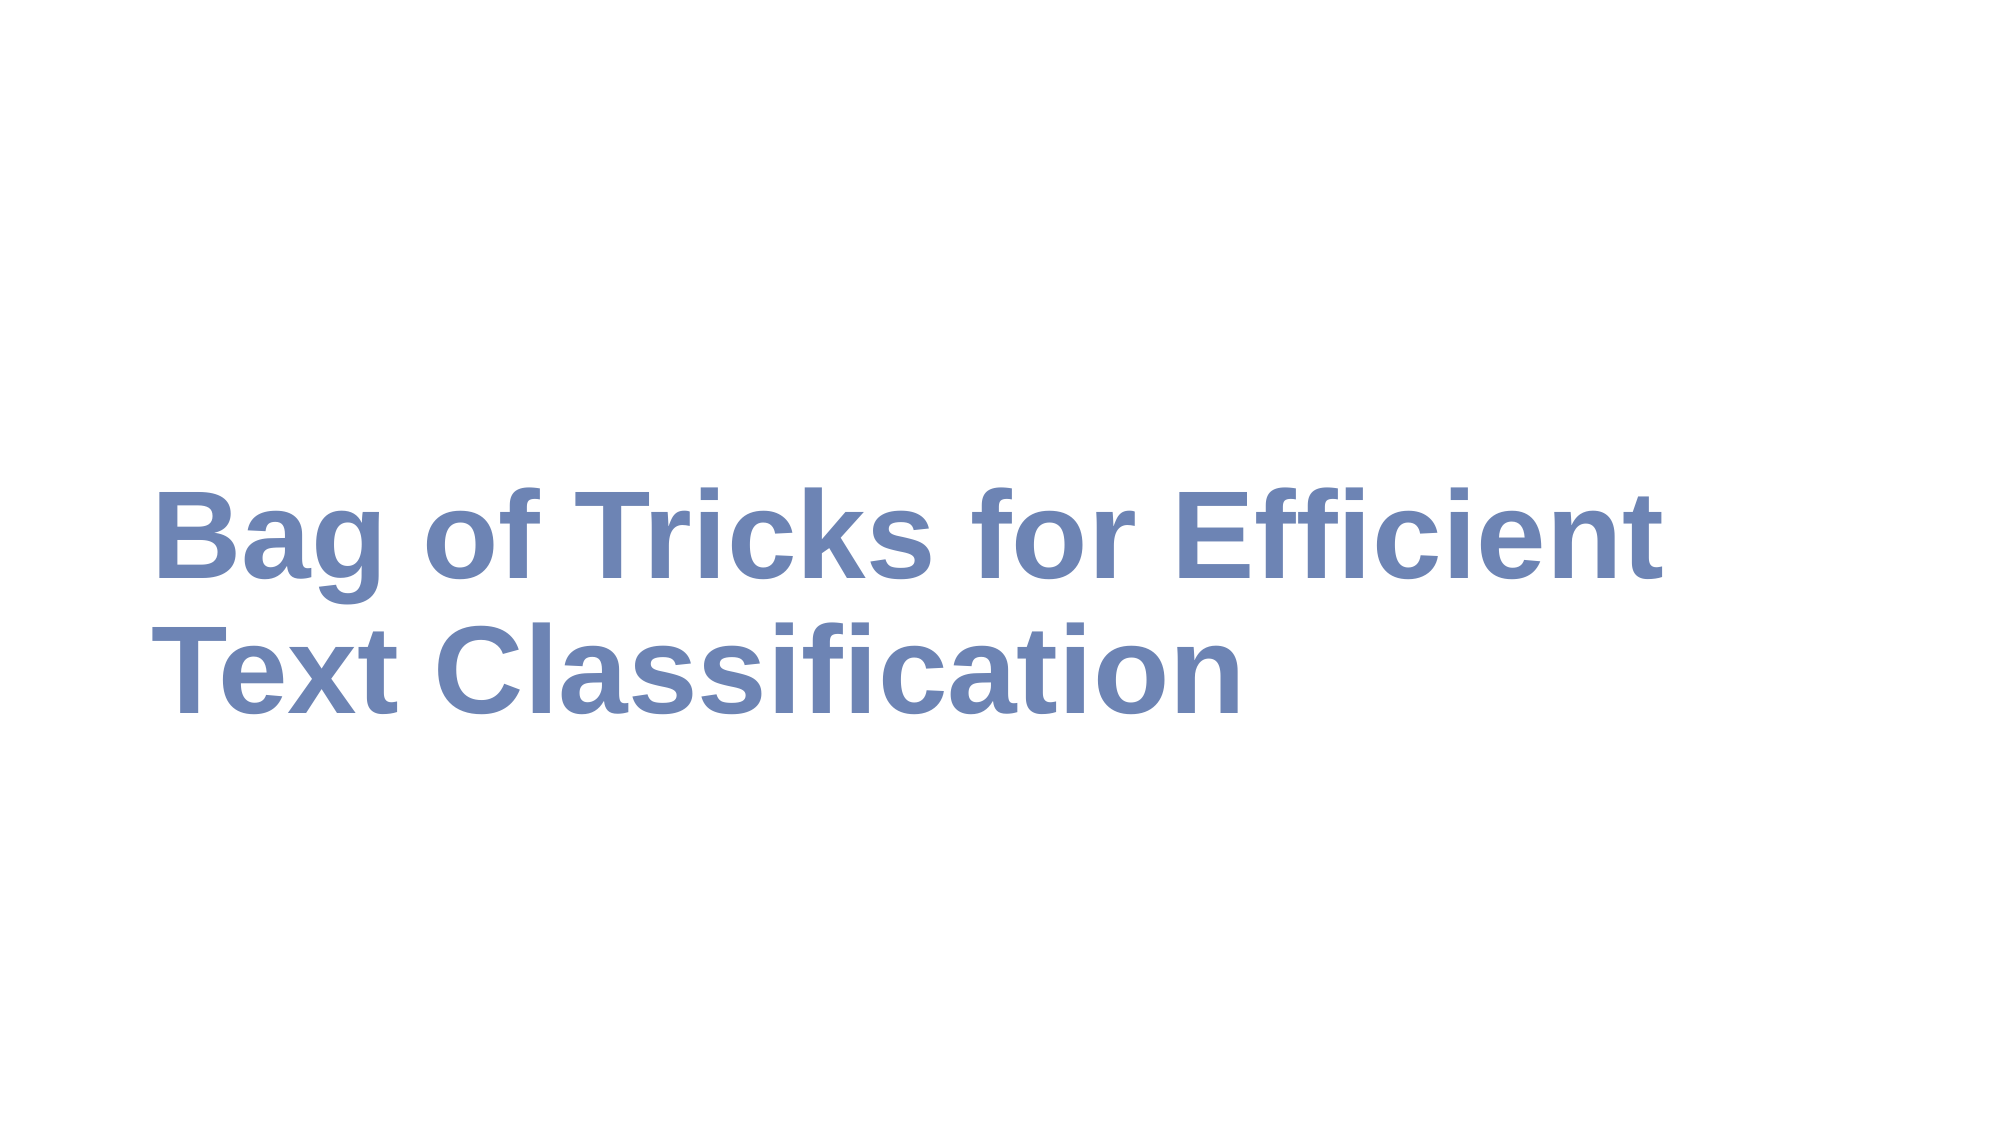

# Bag of Tricks for Efficient Text Classification